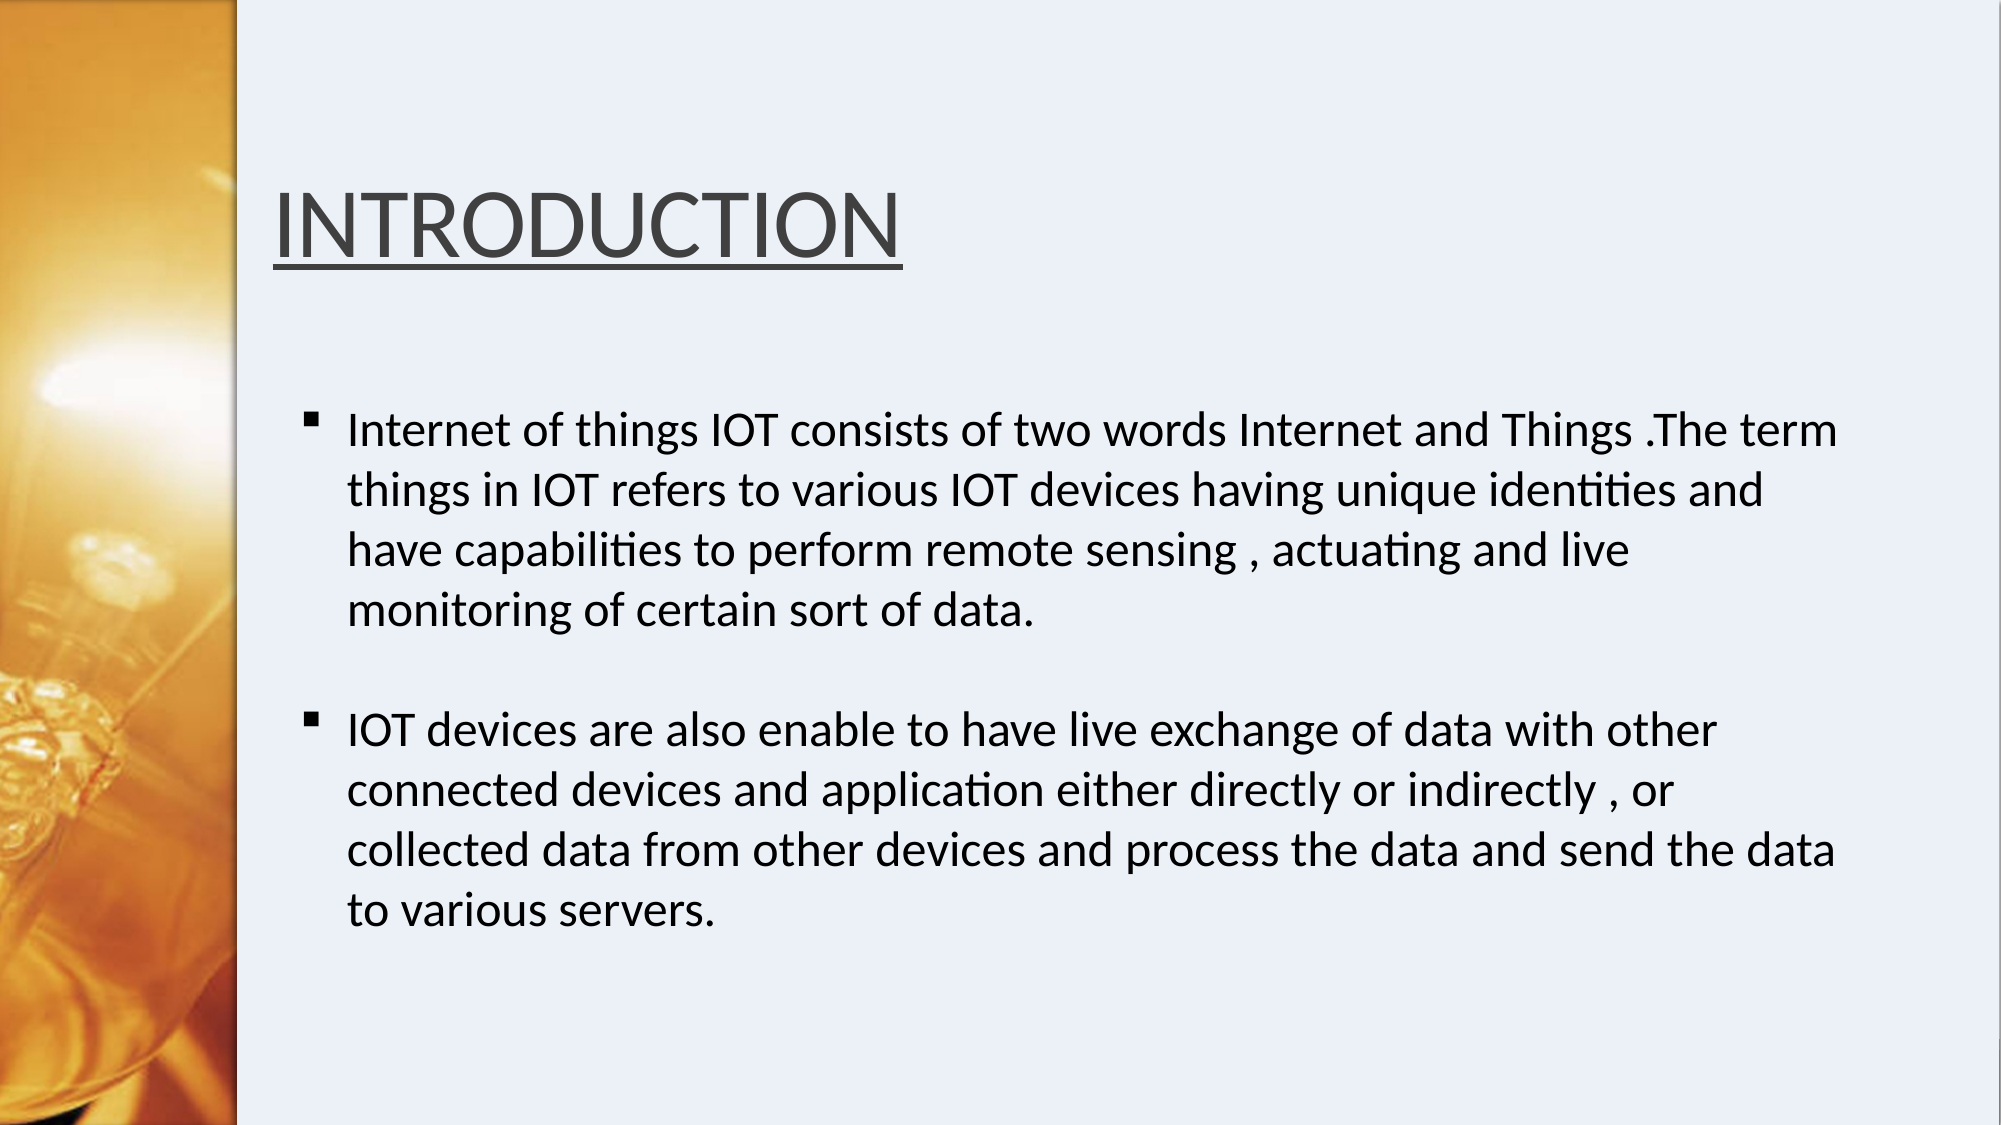

# INTRODUCTION
Internet of things IOT consists of two words Internet and Things .The term things in IOT refers to various IOT devices having unique identities and have capabilities to perform remote sensing , actuating and live monitoring of certain sort of data.

IOT devices are also enable to have live exchange of data with other connected devices and application either directly or indirectly , or collected data from other devices and process the data and send the data to various servers.